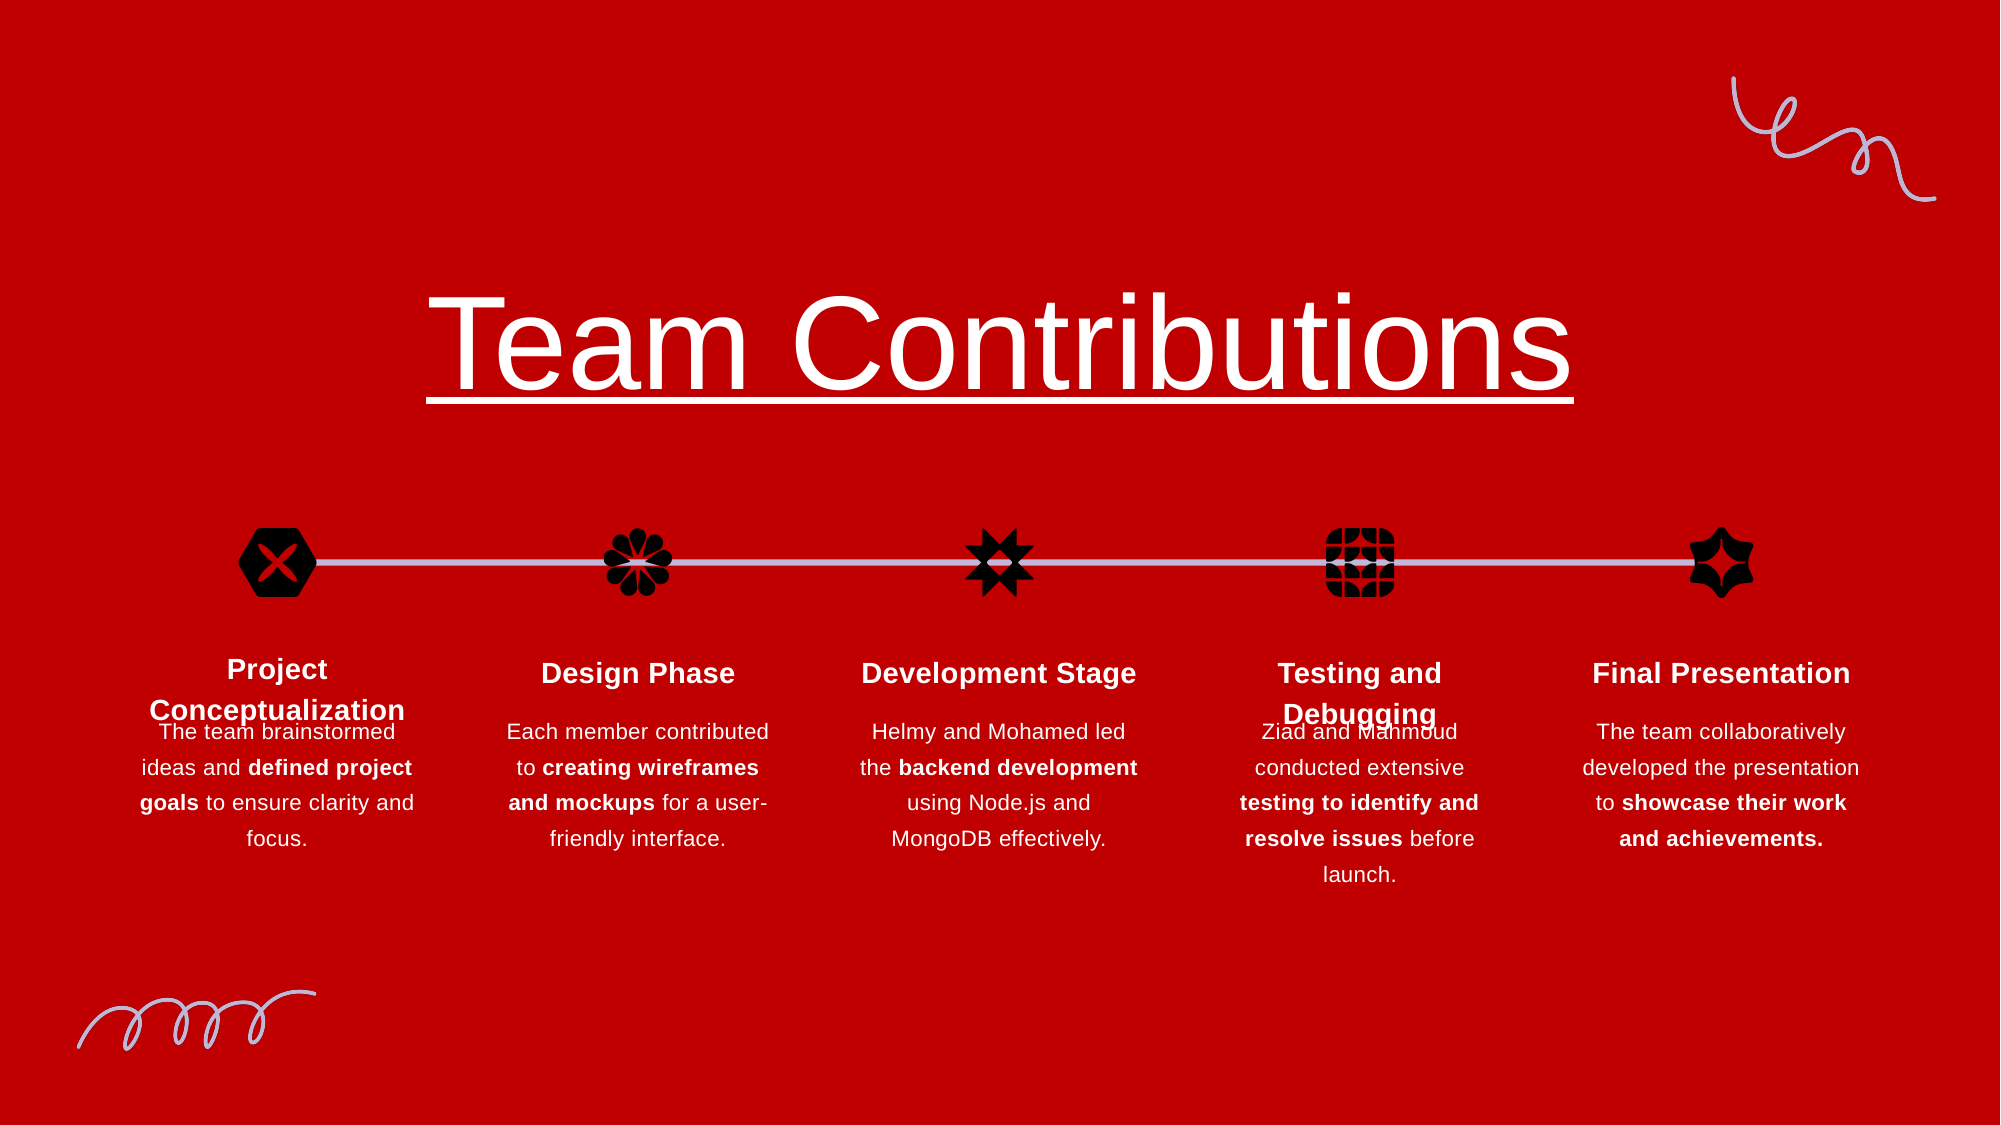

Team Contributions

Project Conceptualization
The team brainstormed ideas and defined project goals to ensure clarity and focus.
Design Phase
Each member contributed to creating wireframes and mockups for a user-friendly interface.
Development Stage
Helmy and Mohamed led the backend development using Node.js and MongoDB effectively.
Final Presentation
The team collaboratively developed the presentation to showcase their work and achievements.
Testing and Debugging
Ziad and Mahmoud conducted extensive testing to identify and resolve issues before launch.